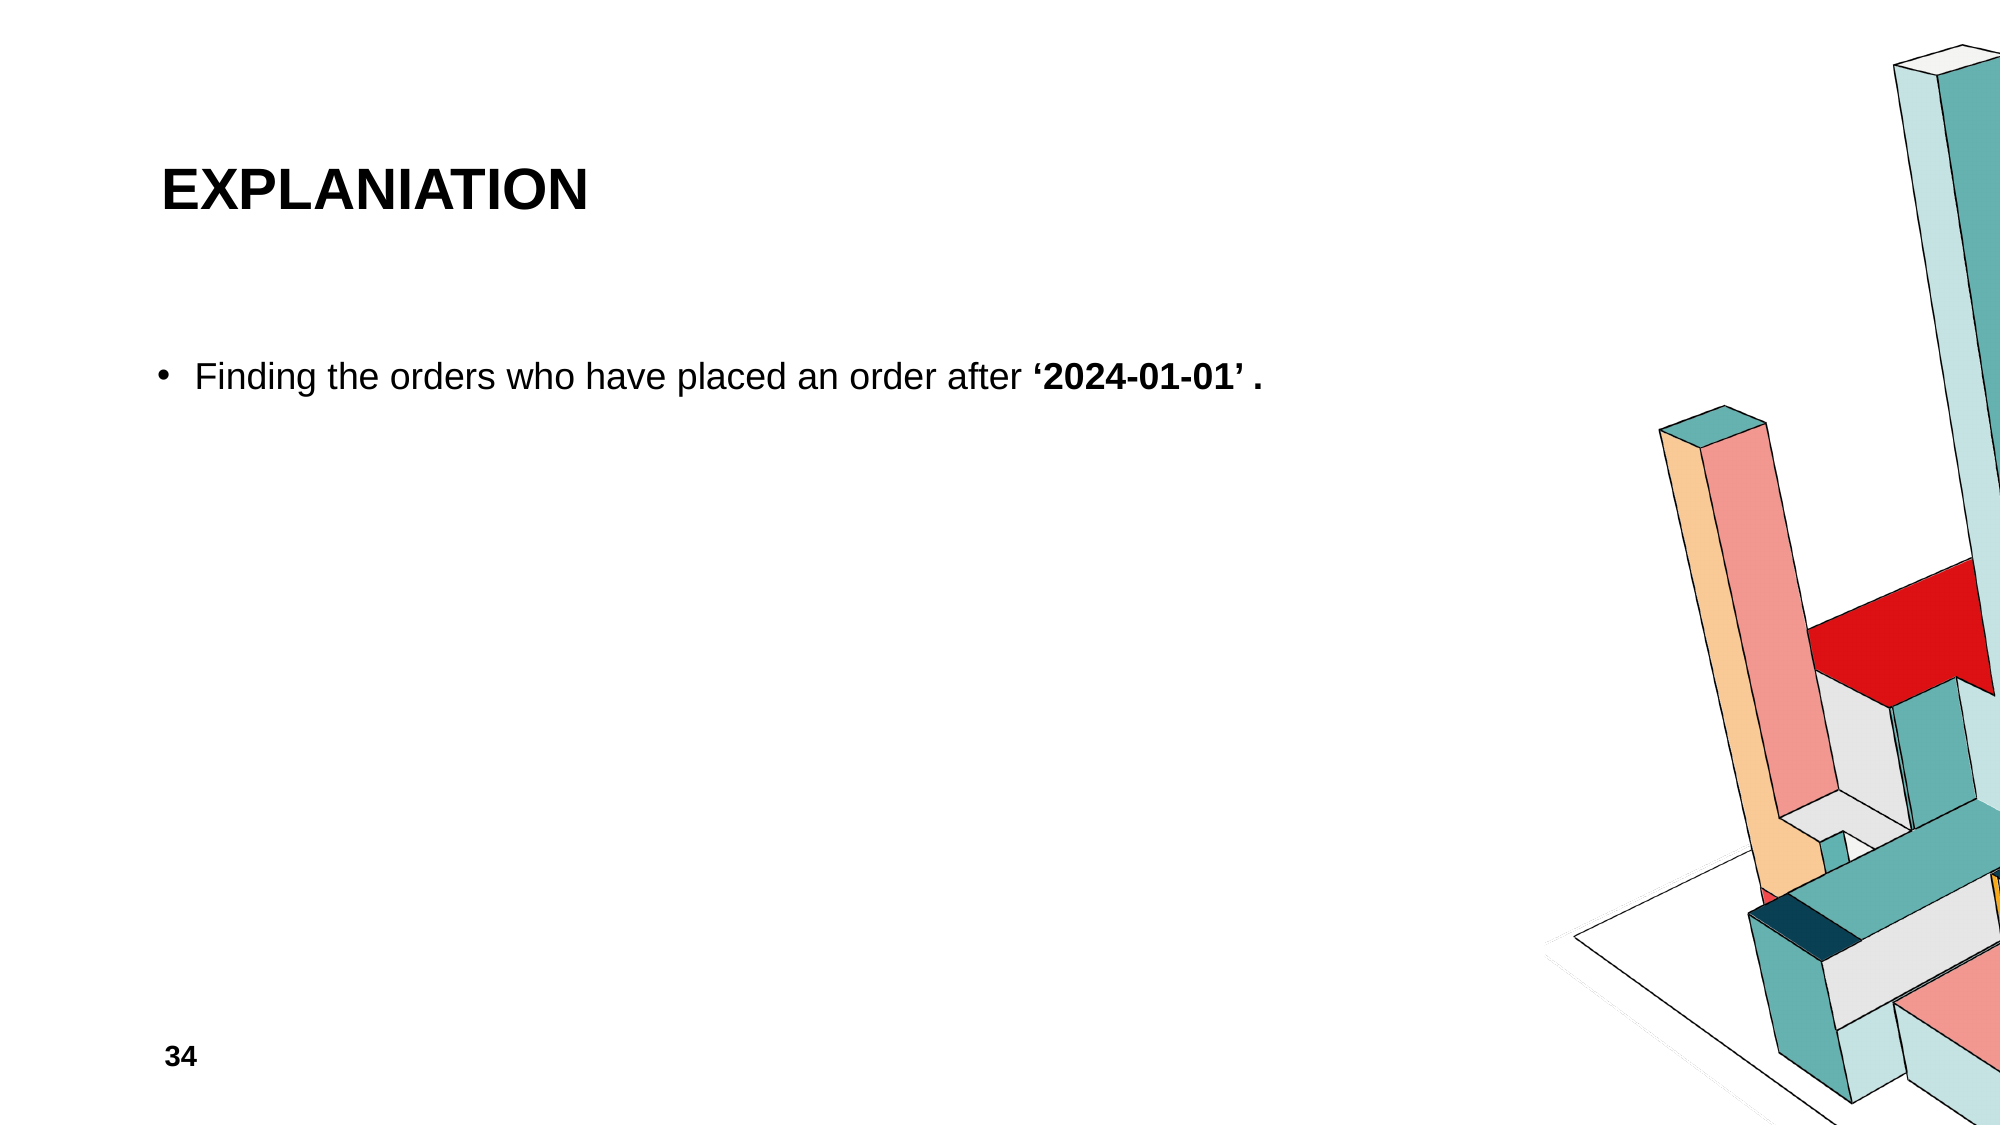

# EXPLANIATION
Finding the orders who have placed an order after ‘2024-01-01’ .
34